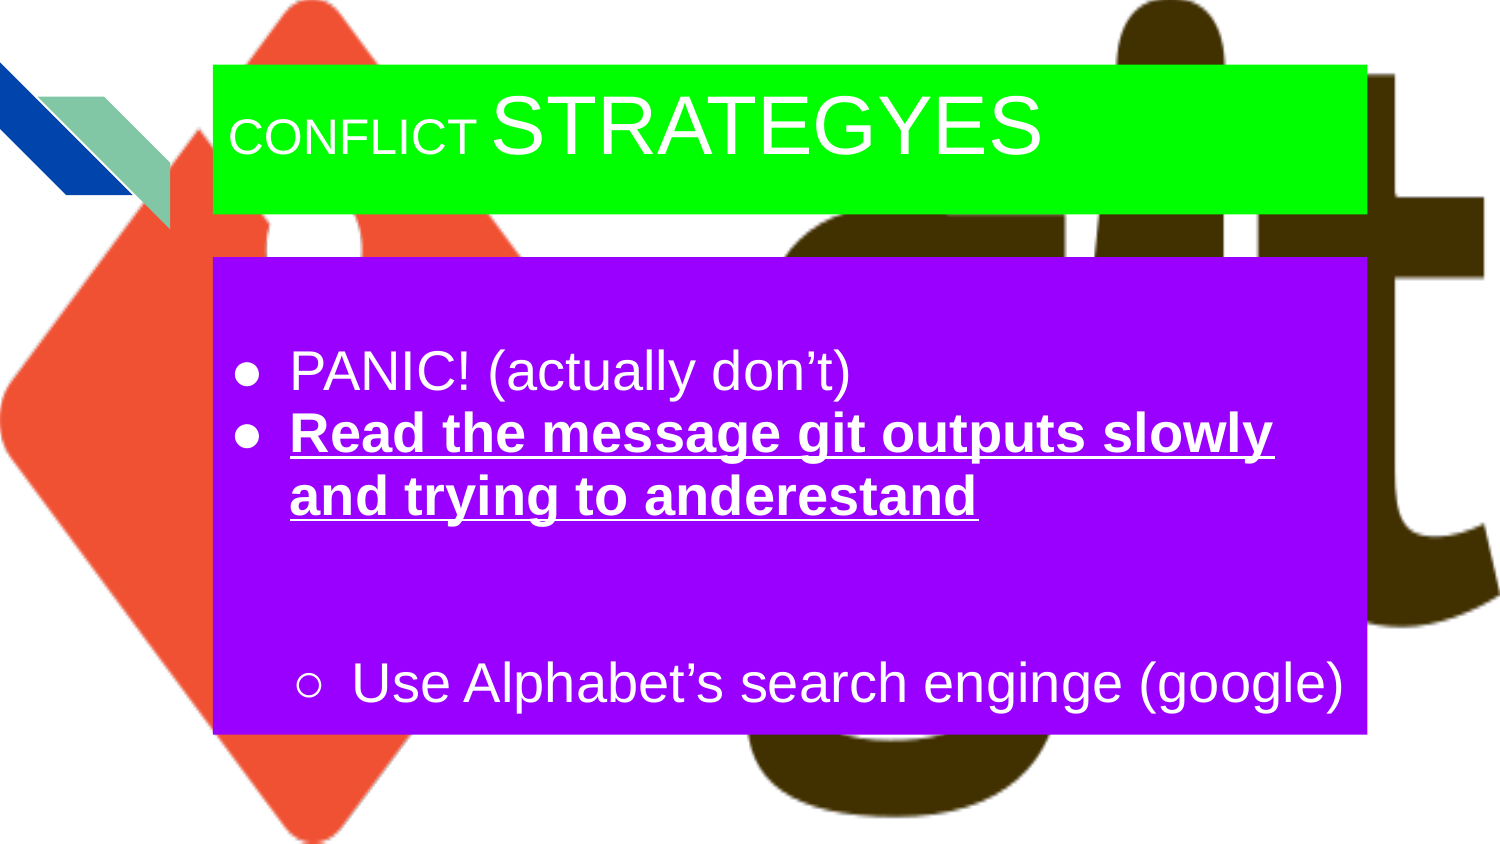

# CONFLICT STRATEGYES
PANIC! (actually don’t)
Read the message git outputs slowly and trying to anderestand
Use Alphabet’s search enginge (google)